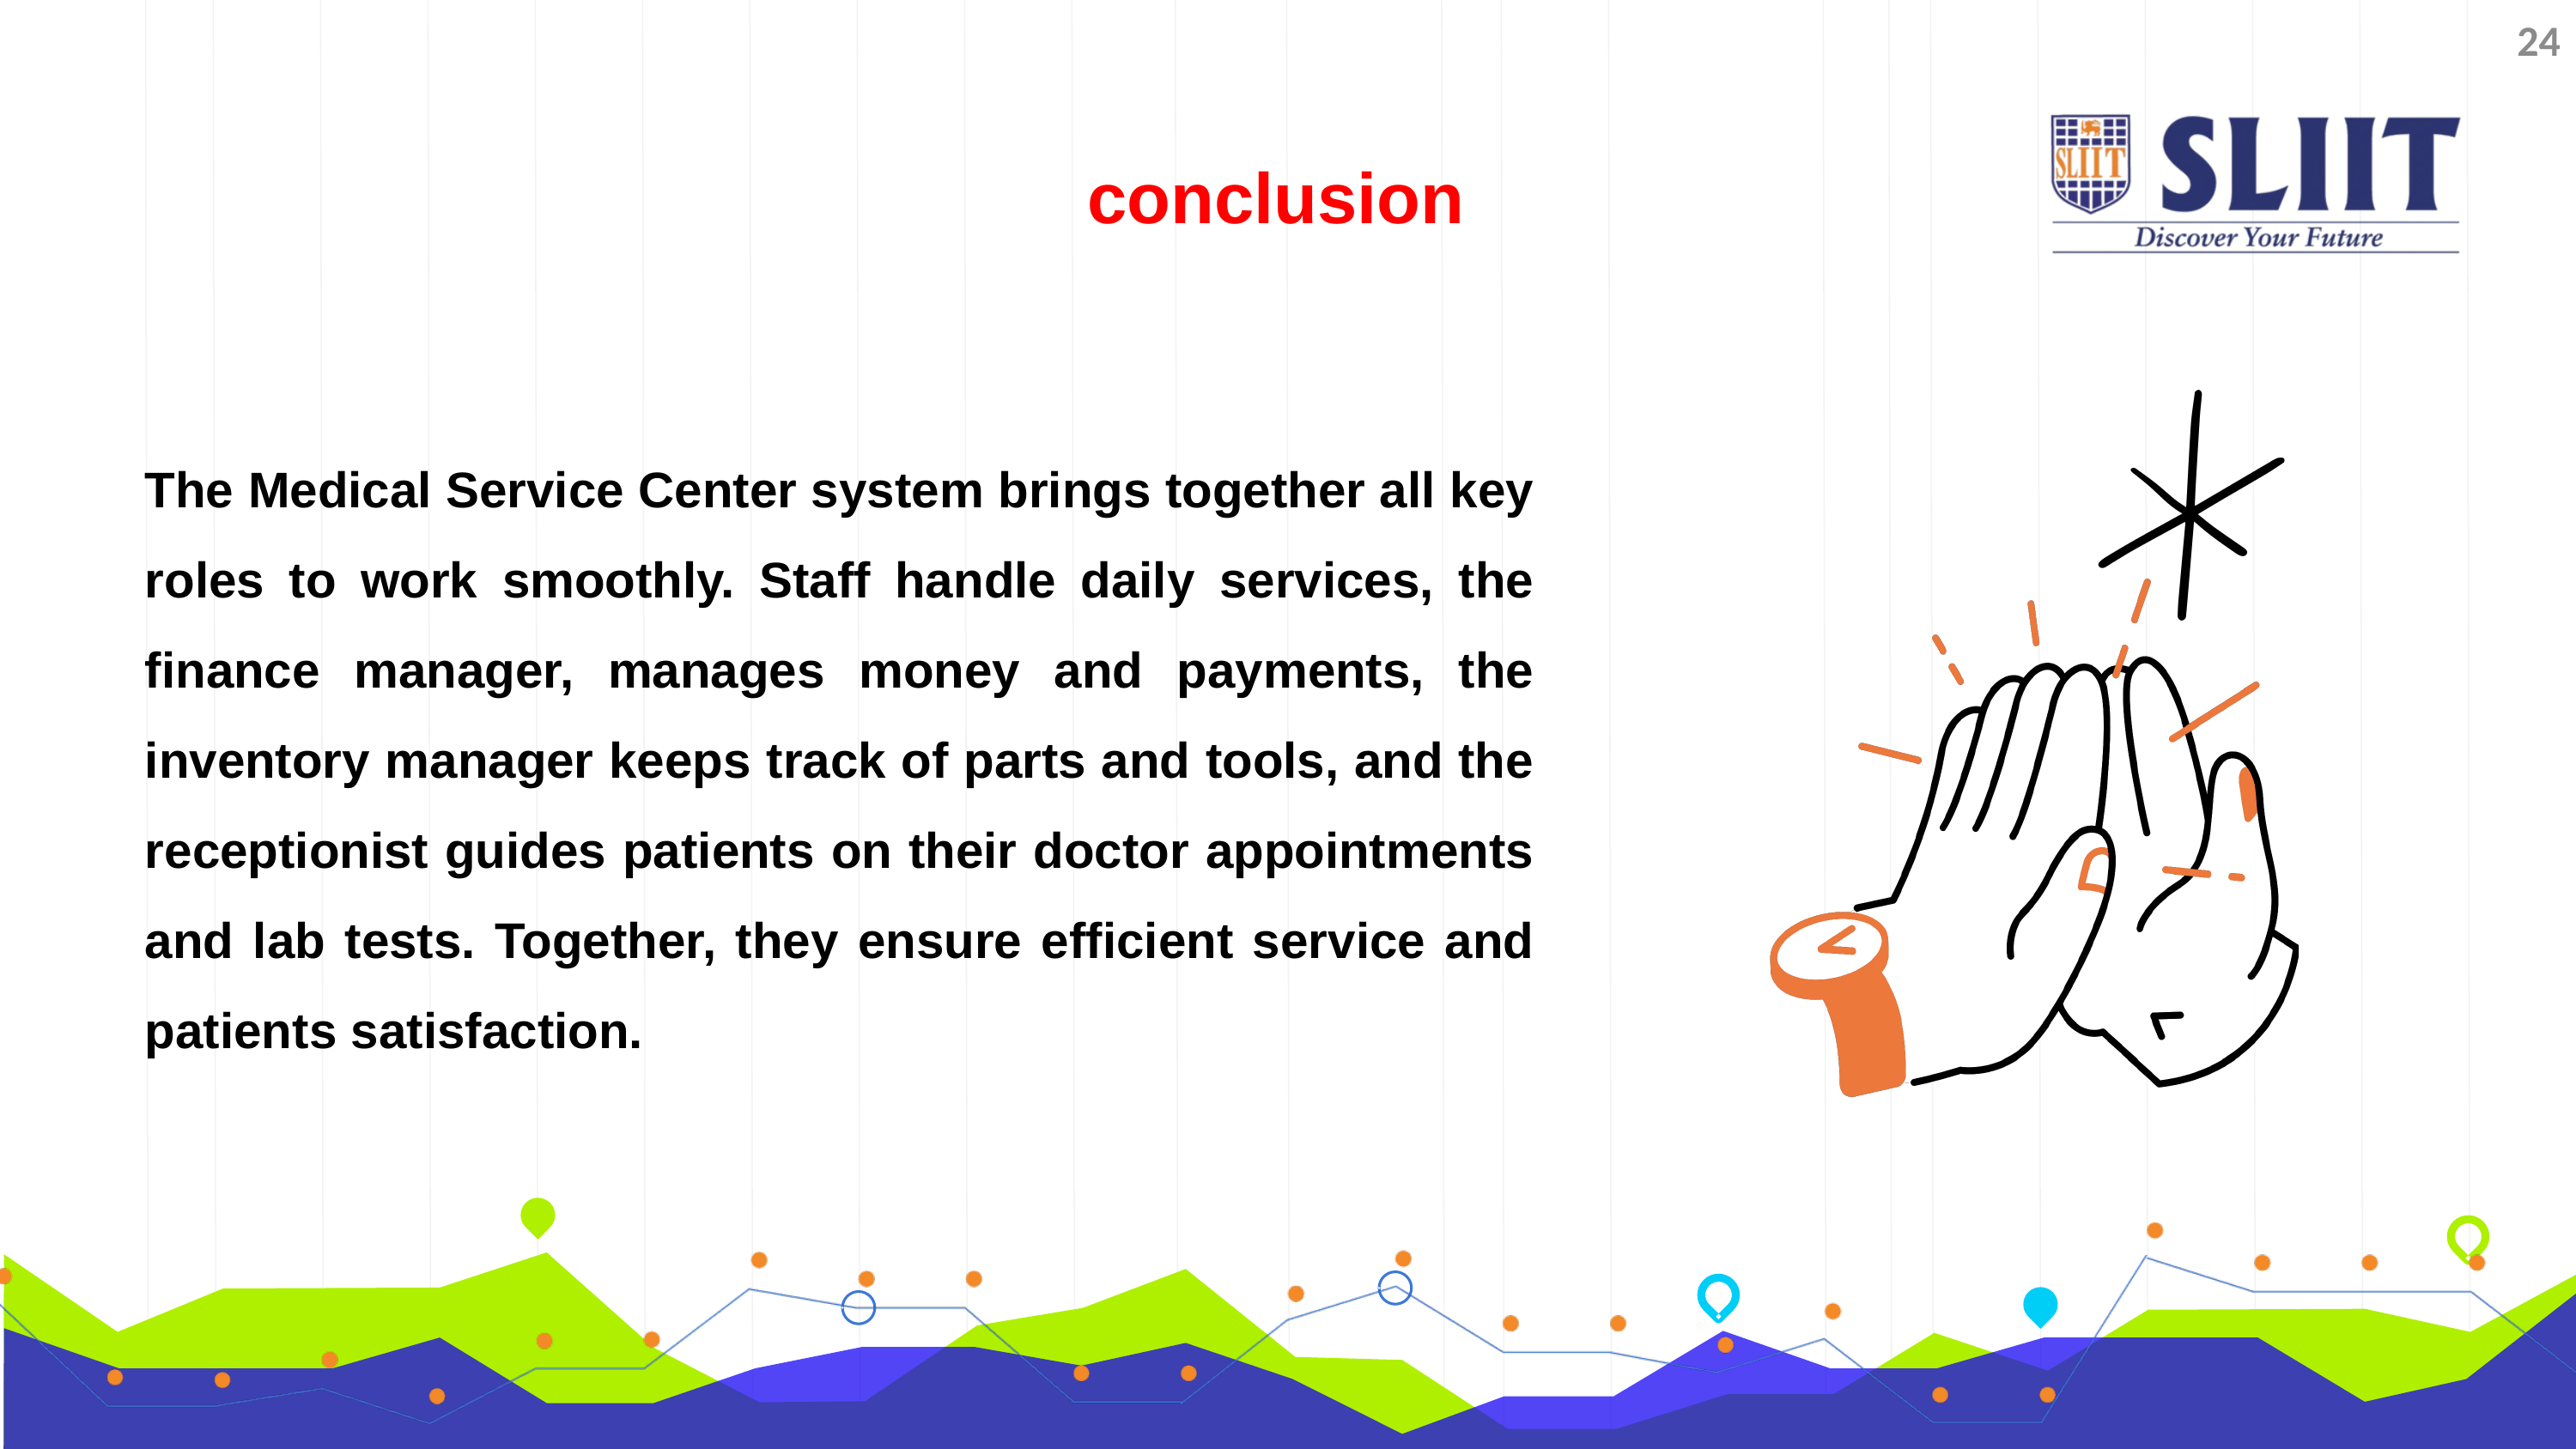

24

conclusion

The Medical Service Center system brings together all key roles to work smoothly. Staff handle daily services, the finance manager, manages money and payments, the inventory manager keeps track of parts and tools, and the receptionist guides patients on their doctor appointments and lab tests. Together, they ensure efficient service and patients satisfaction.

2